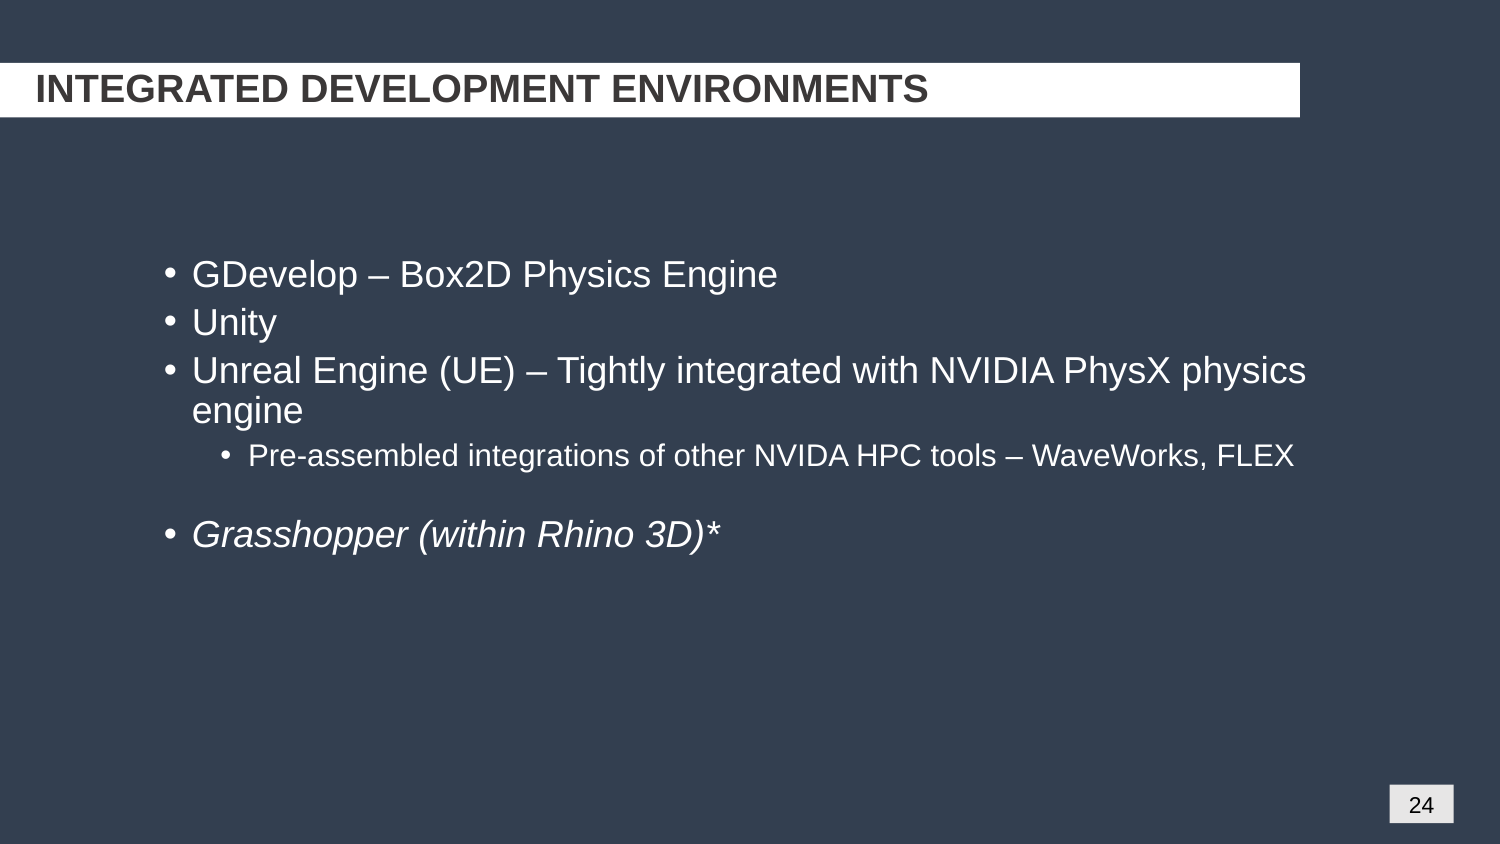

# INTEGRATED DEVELOPMENT ENVIRONMENTS

GDevelop – Box2D Physics Engine
Unity
Unreal Engine (UE) – Tightly integrated with NVIDIA PhysX physics engine
Pre-assembled integrations of other NVIDA HPC tools – WaveWorks, FLEX
Grasshopper (within Rhino 3D)*